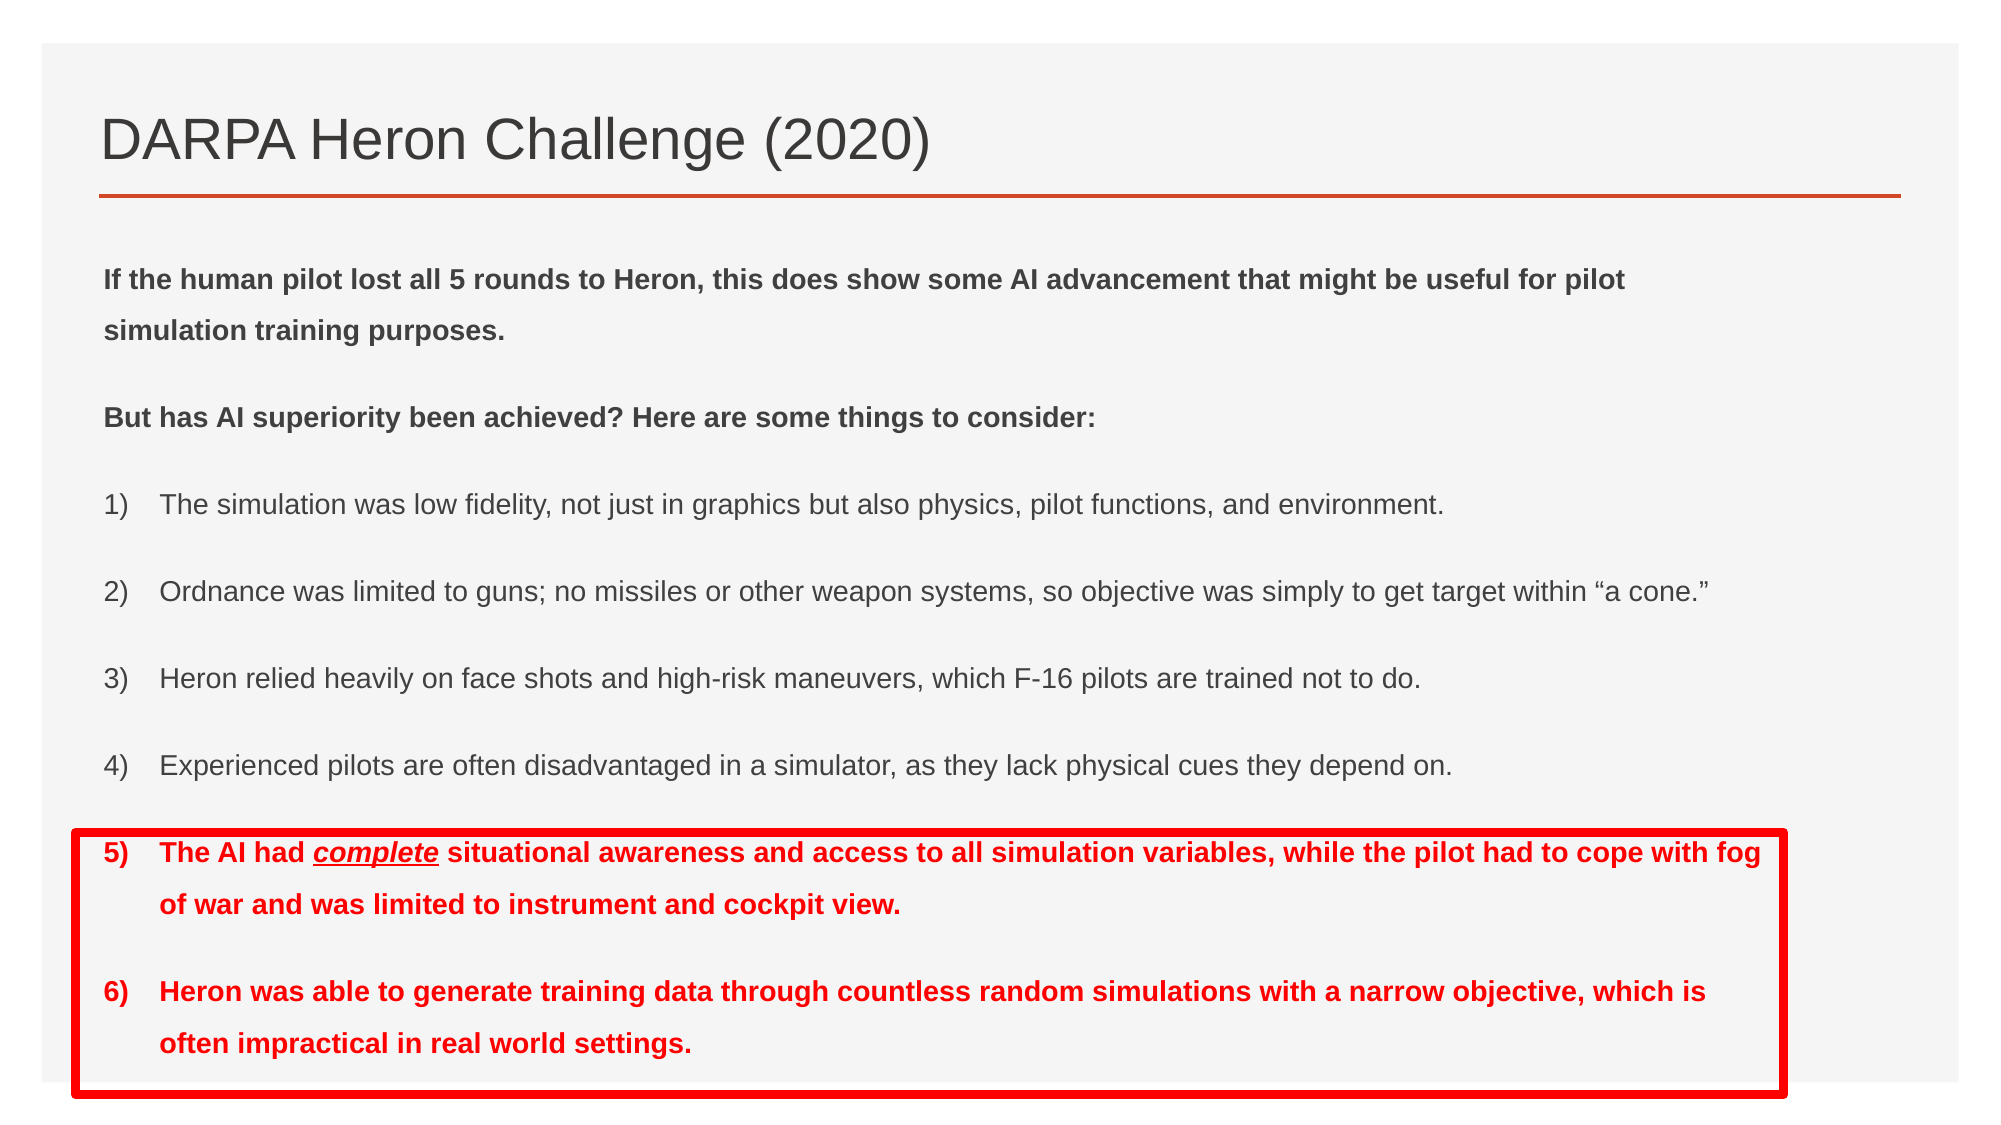

# DARPA Heron Challenge (2020)
If the human pilot lost all 5 rounds to Heron, this does show some AI advancement that might be useful for pilot simulation training purposes.
But has AI superiority been achieved? Here are some things to consider:
The simulation was low fidelity, not just in graphics but also physics, pilot functions, and environment.
Ordnance was limited to guns; no missiles or other weapon systems, so objective was simply to get target within “a cone.”
Heron relied heavily on face shots and high-risk maneuvers, which F-16 pilots are trained not to do.
Experienced pilots are often disadvantaged in a simulator, as they lack physical cues they depend on.
The AI had complete situational awareness and access to all simulation variables, while the pilot had to cope with fog of war and was limited to instrument and cockpit view.
Heron was able to generate training data through countless random simulations with a narrow objective, which is often impractical in real world settings.